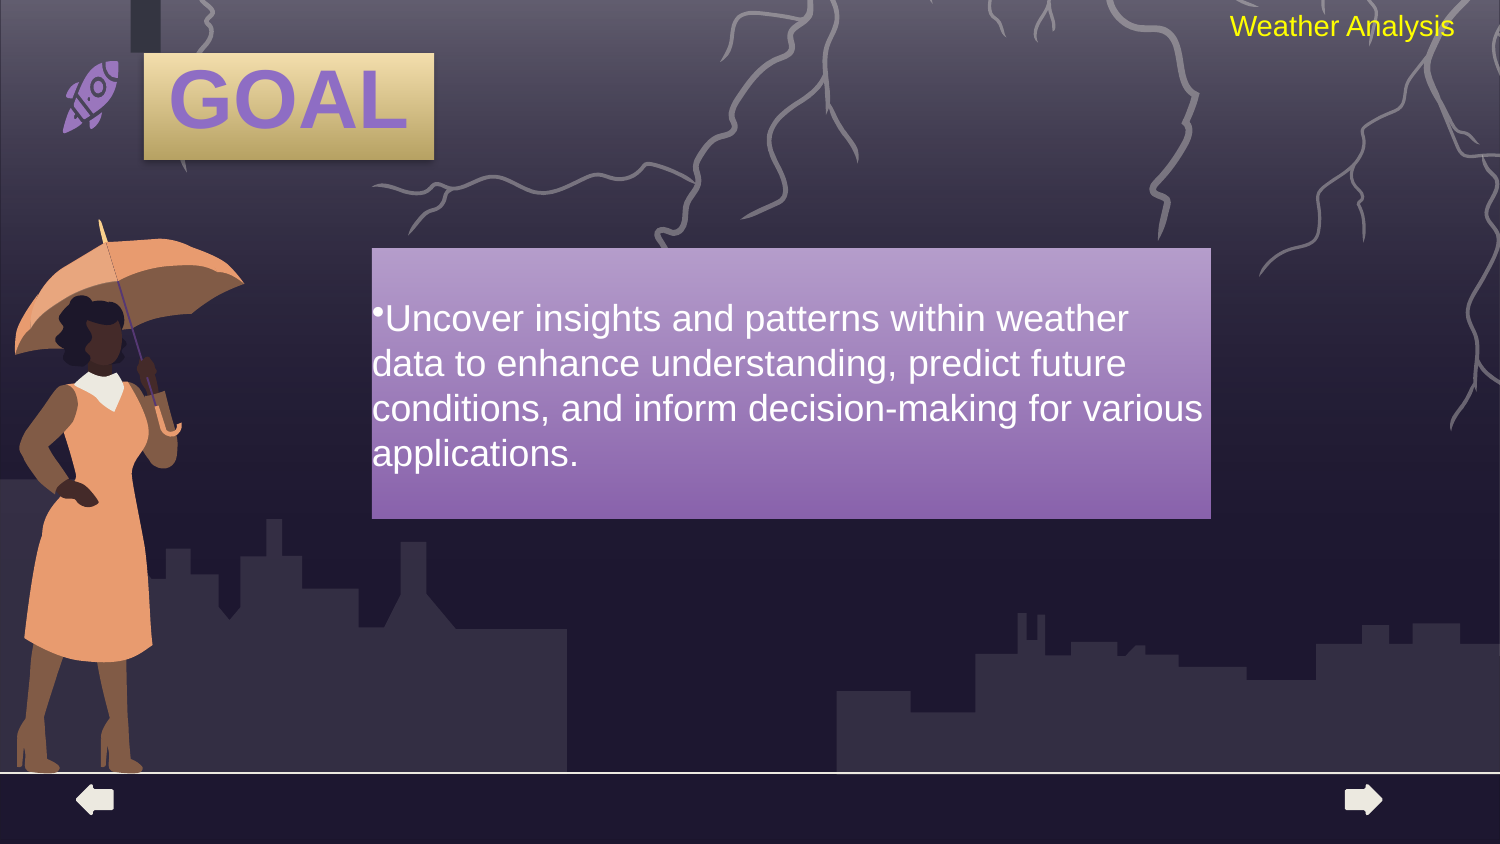

Weather Analysis
# GOAL

Uncover insights and patterns within weather data to enhance understanding, predict future conditions, and inform decision-making for various applications.